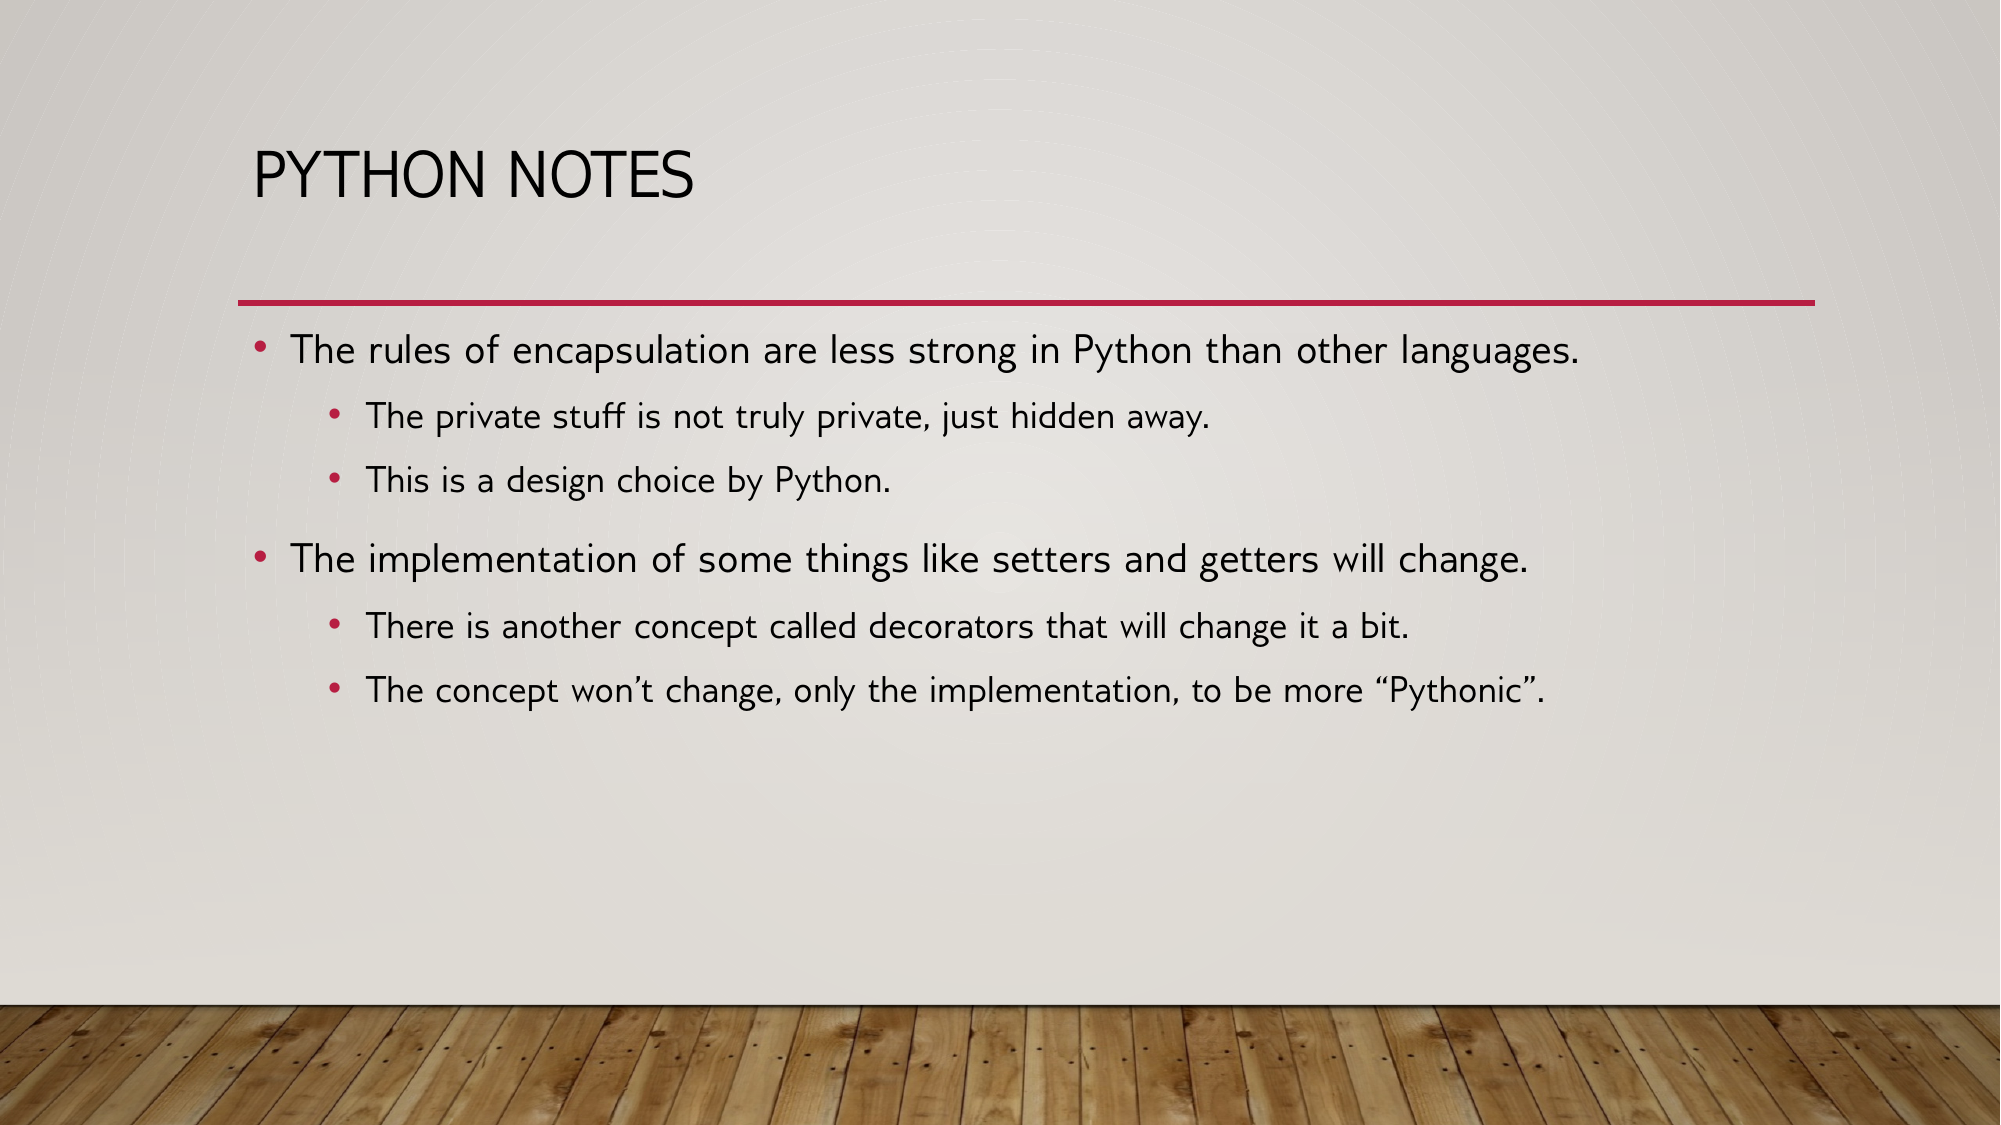

# Python Notes
The rules of encapsulation are less strong in Python than other languages.
The private stuff is not truly private, just hidden away.
This is a design choice by Python.
The implementation of some things like setters and getters will change.
There is another concept called decorators that will change it a bit.
The concept won’t change, only the implementation, to be more “Pythonic”.